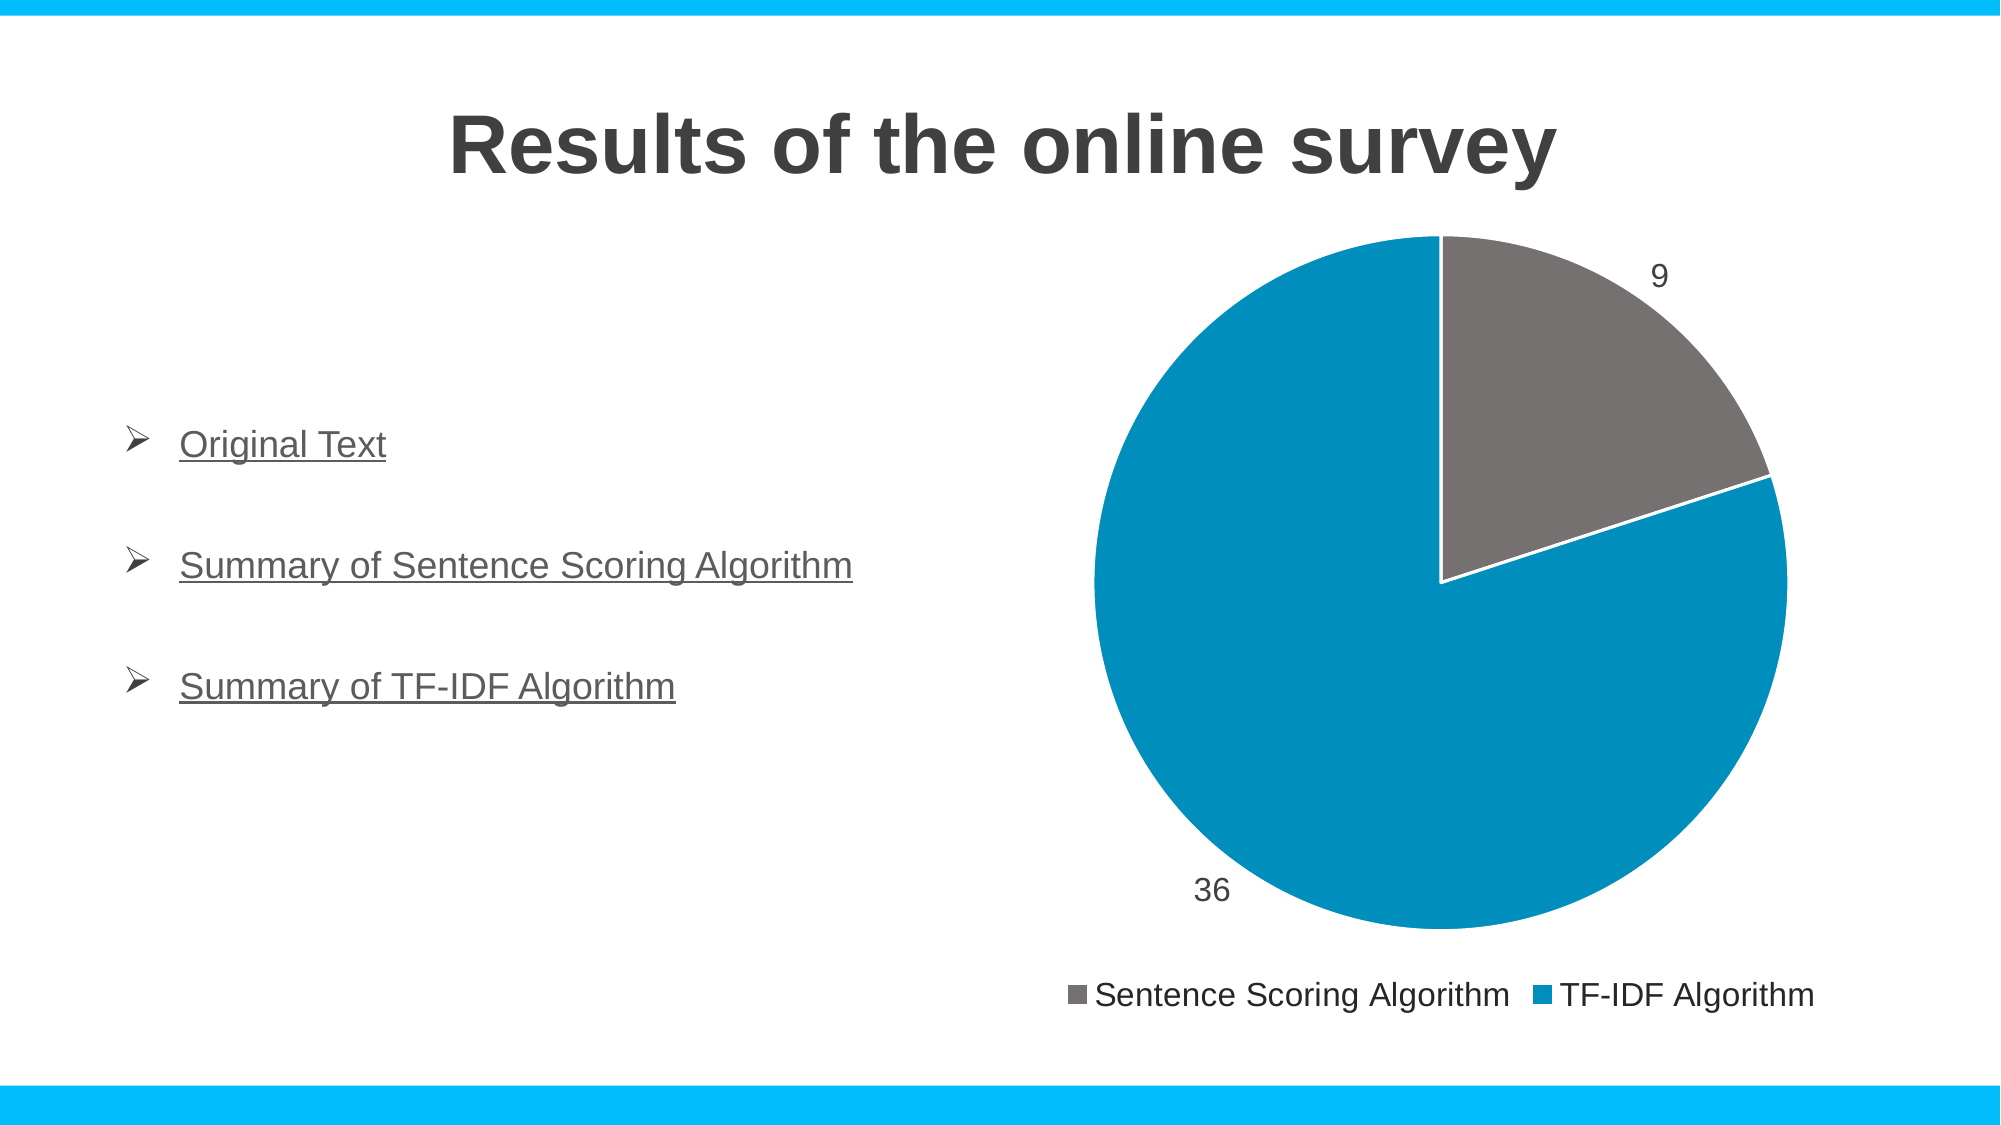

Results of the online survey

### Chart

| Category | Column1 |
|---|---|
| Sentence Scoring Algorithm | 9.0 |
| TF-IDF Algorithm | 36.0 |
Original Text
Summary of Sentence Scoring Algorithm
Summary of TF-IDF Algorithm